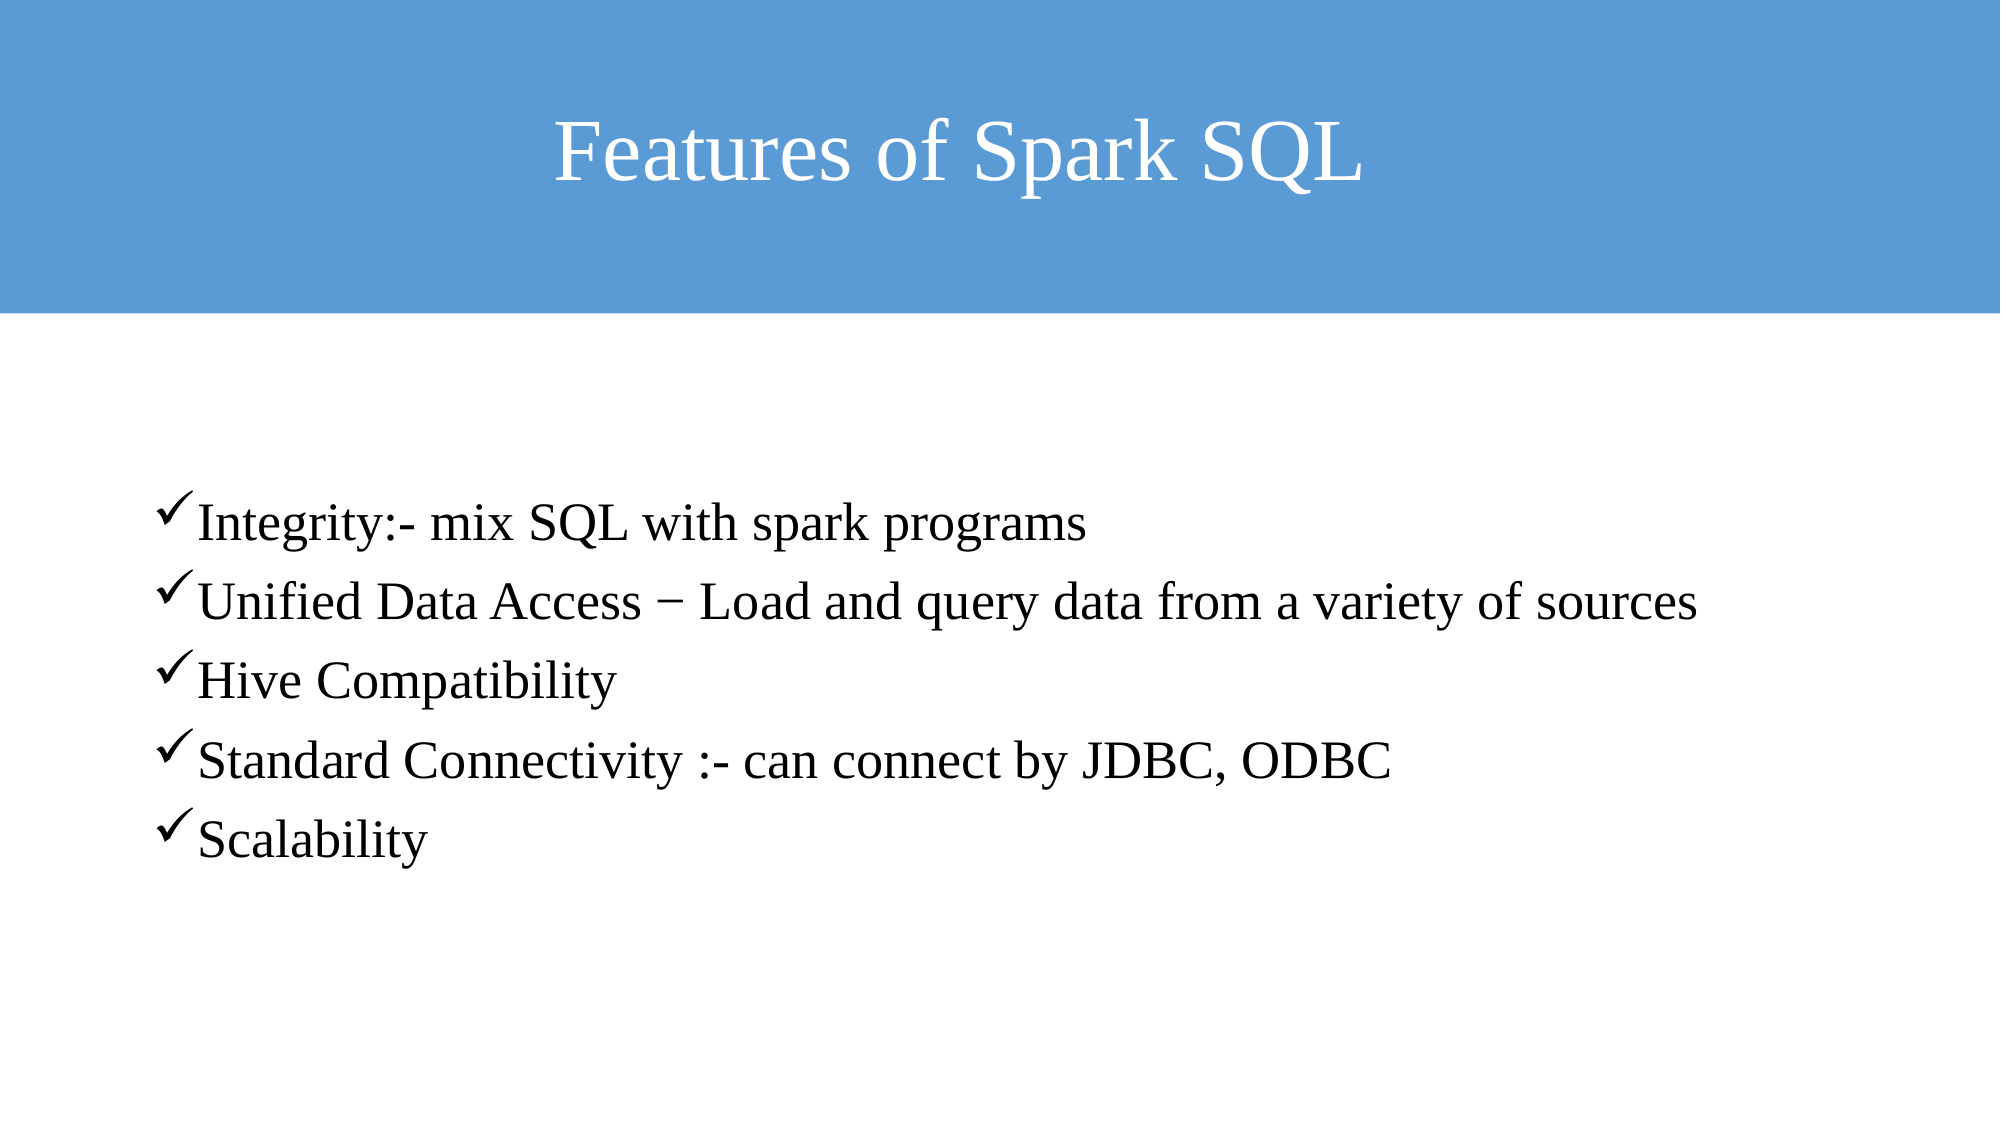

# Features of Spark SQL

Integrity:- mix SQL with spark programs
Unified Data Access − Load and query data from a variety of sources
Hive Compatibility
Standard Connectivity :- can connect by JDBC, ODBC
Scalability